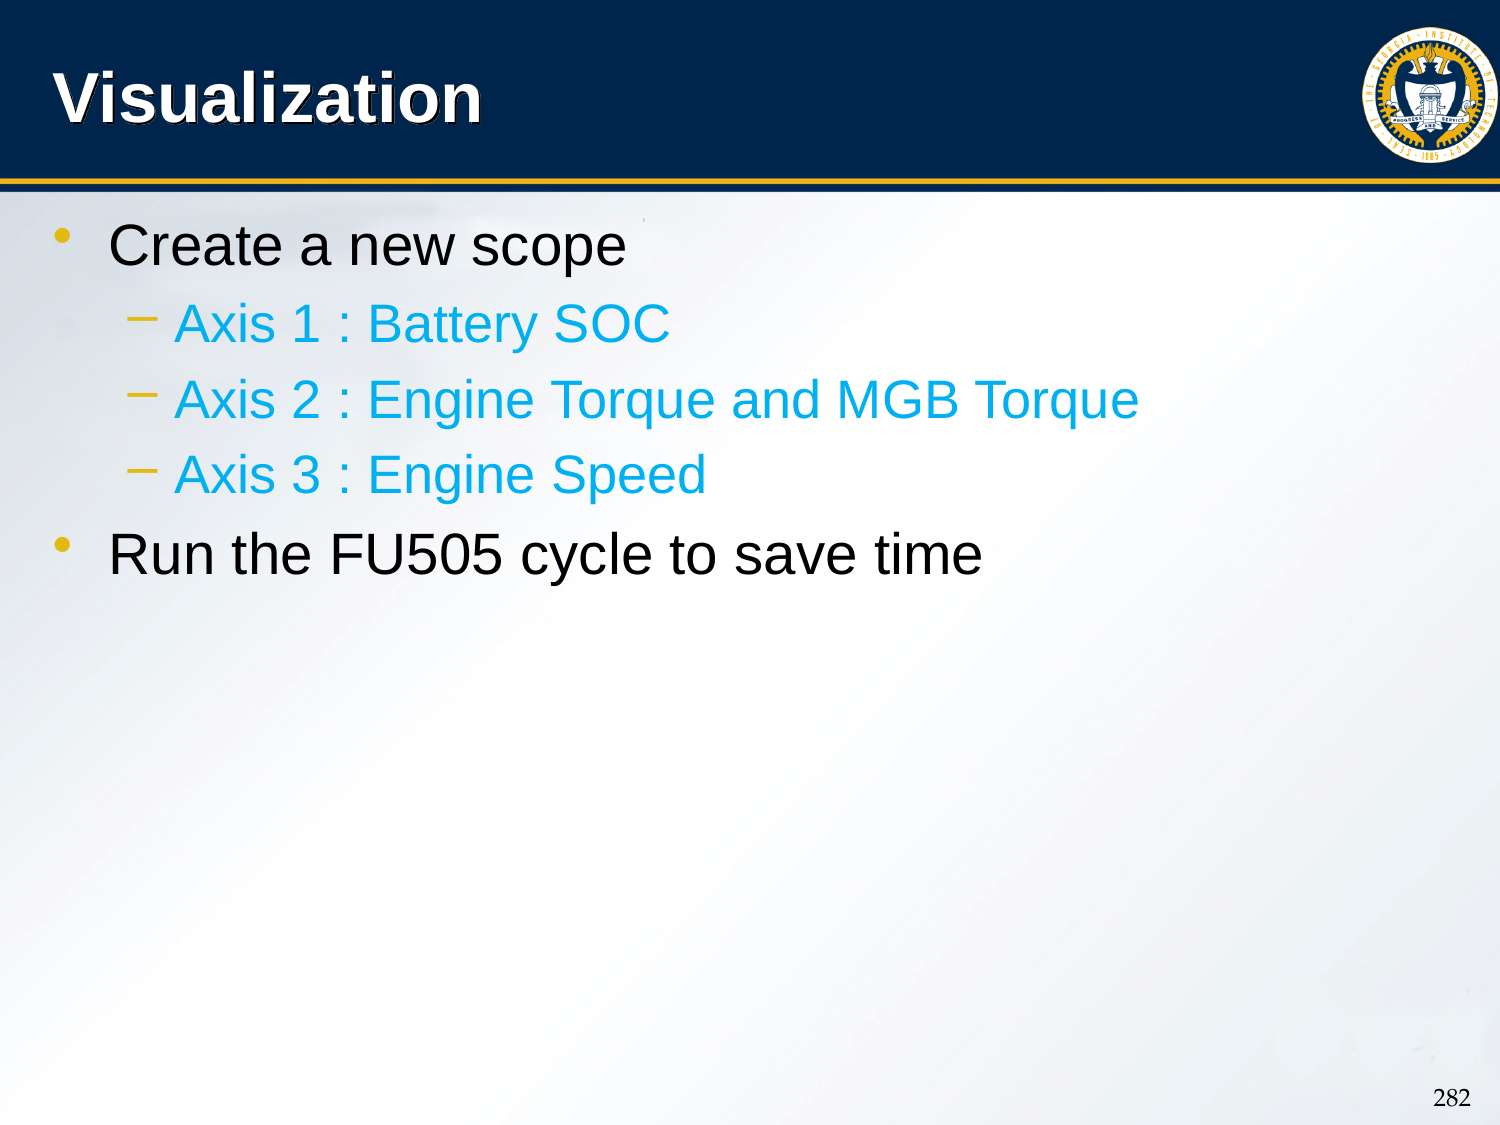

# Visualization

Create a new scope
Axis 1 : Battery SOC
Axis 2 : Engine Torque and MGB Torque
Axis 3 : Engine Speed
Run the FU505 cycle to save time